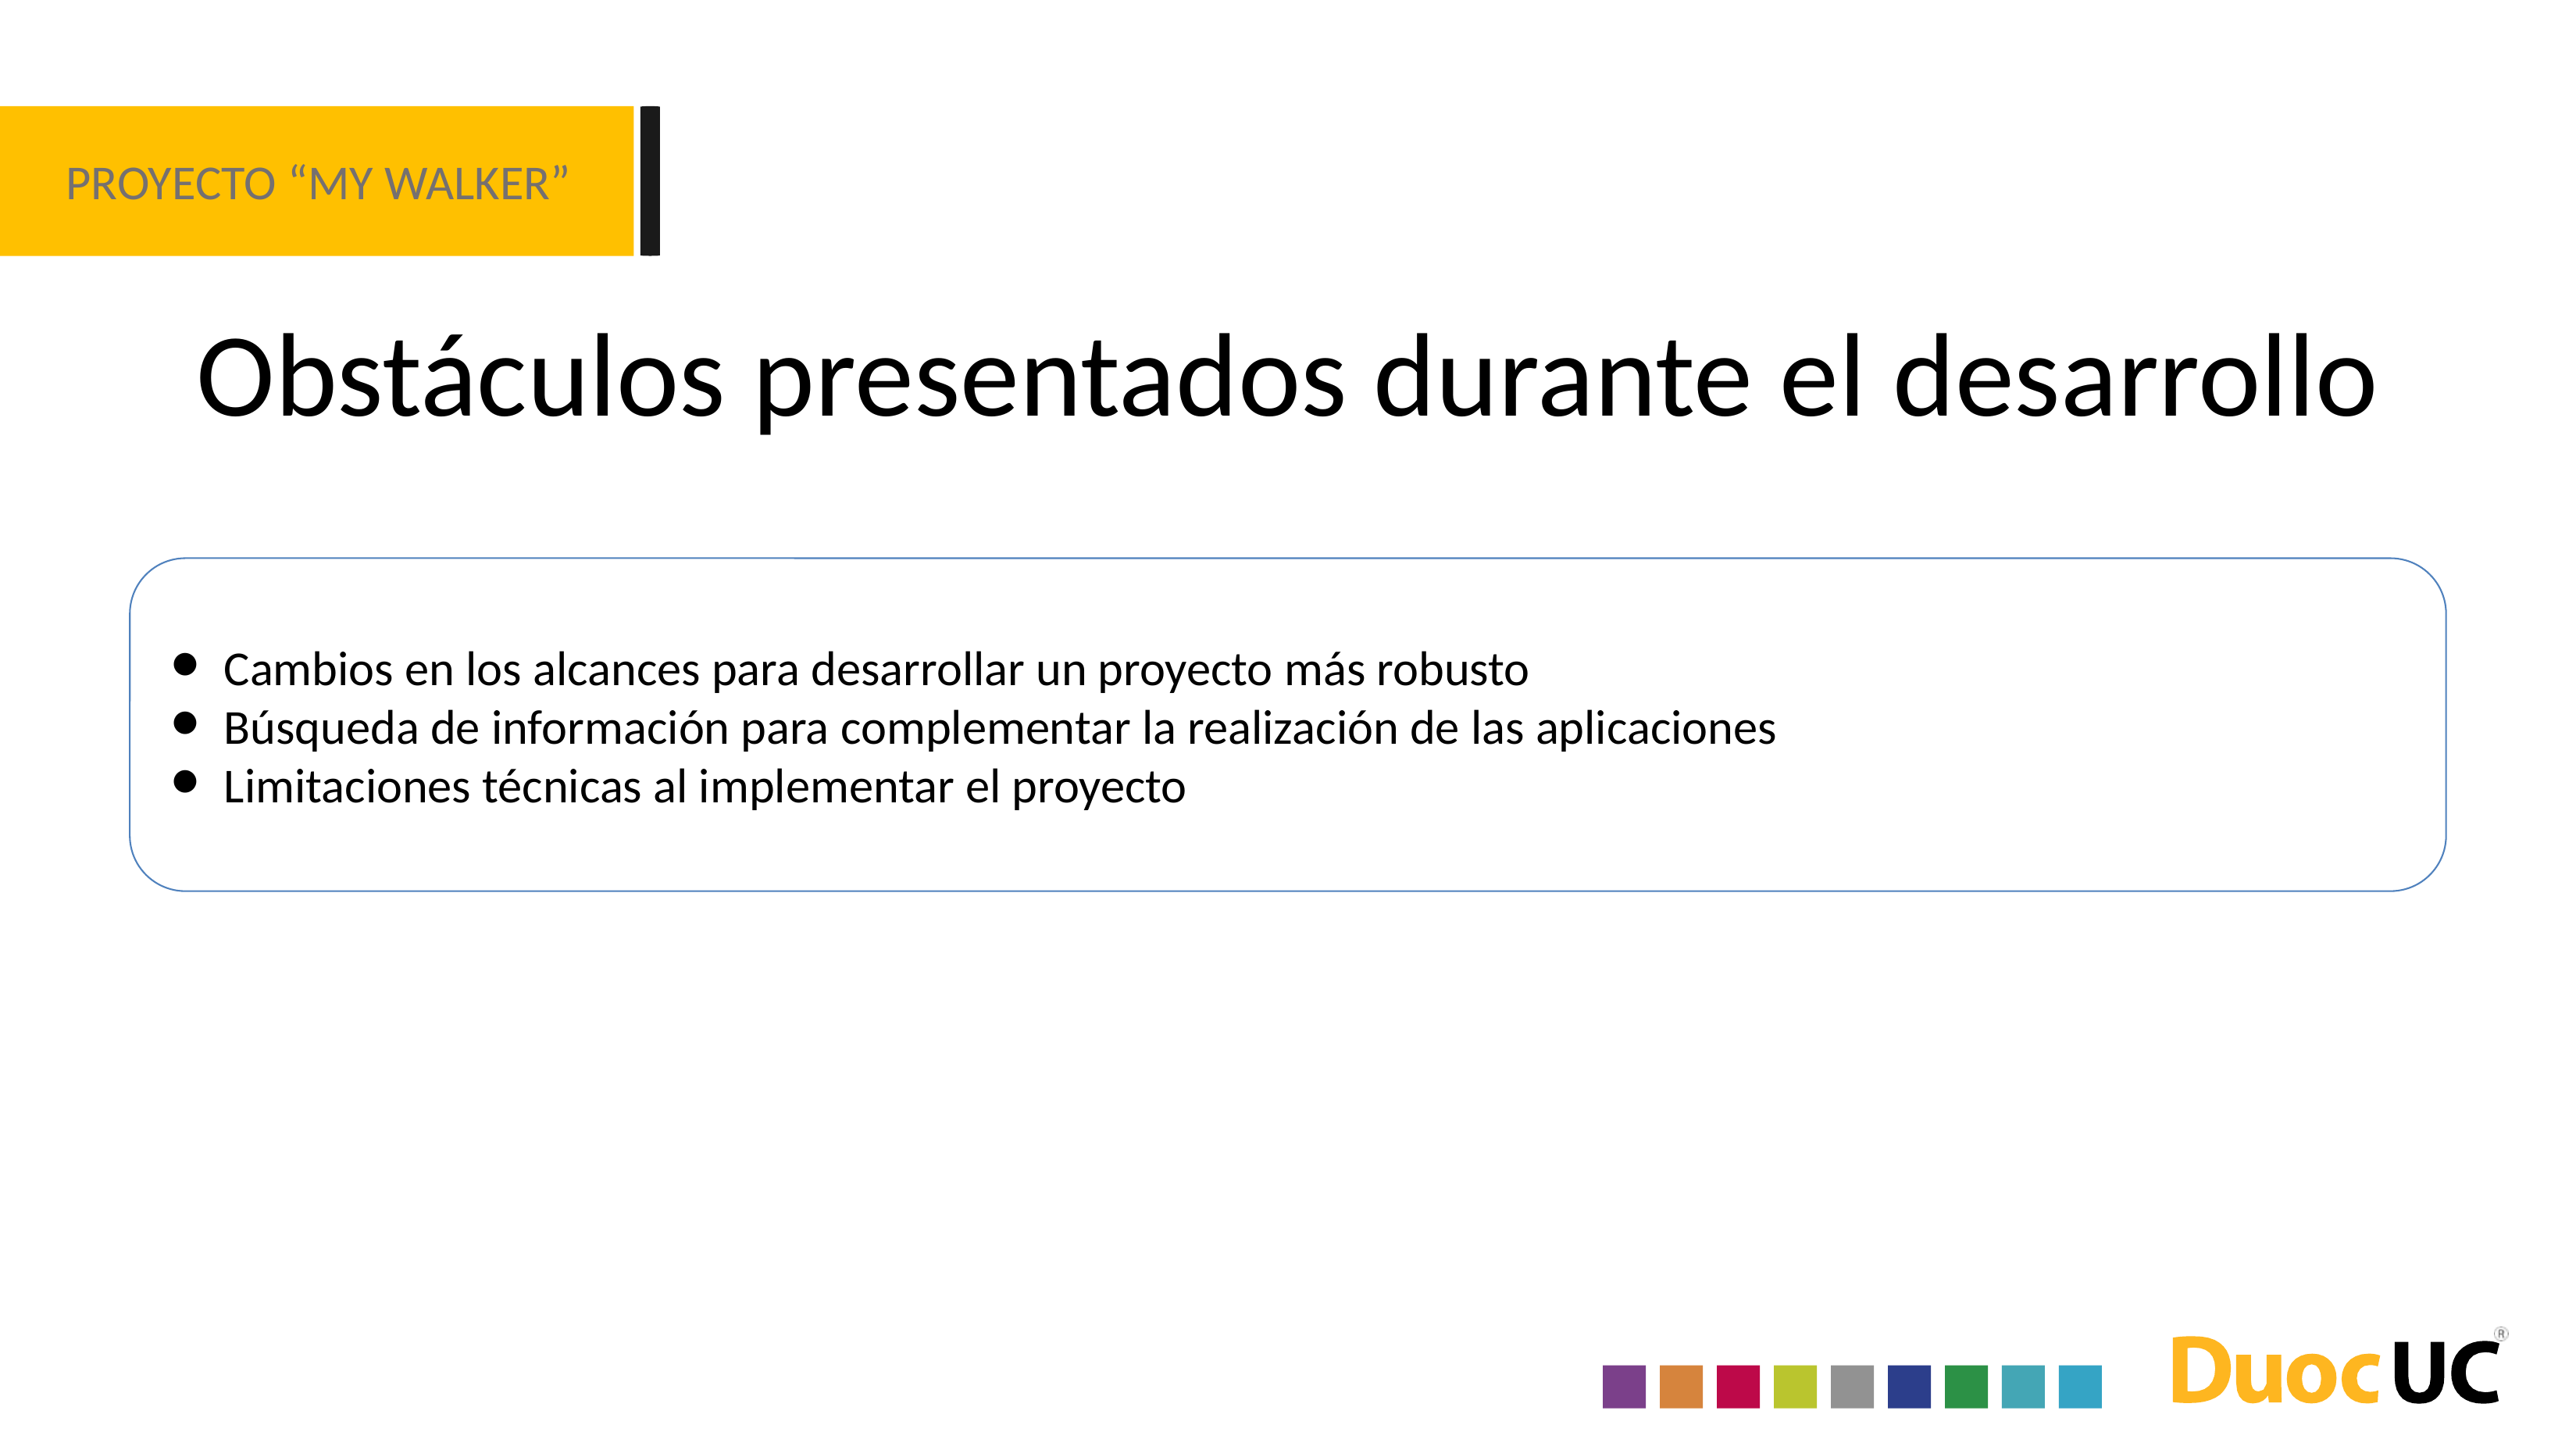

PROYECTO “MY WALKER”
Obstáculos presentados durante el desarrollo
Cambios en los alcances para desarrollar un proyecto más robusto
Búsqueda de información para complementar la realización de las aplicaciones
Limitaciones técnicas al implementar el proyecto